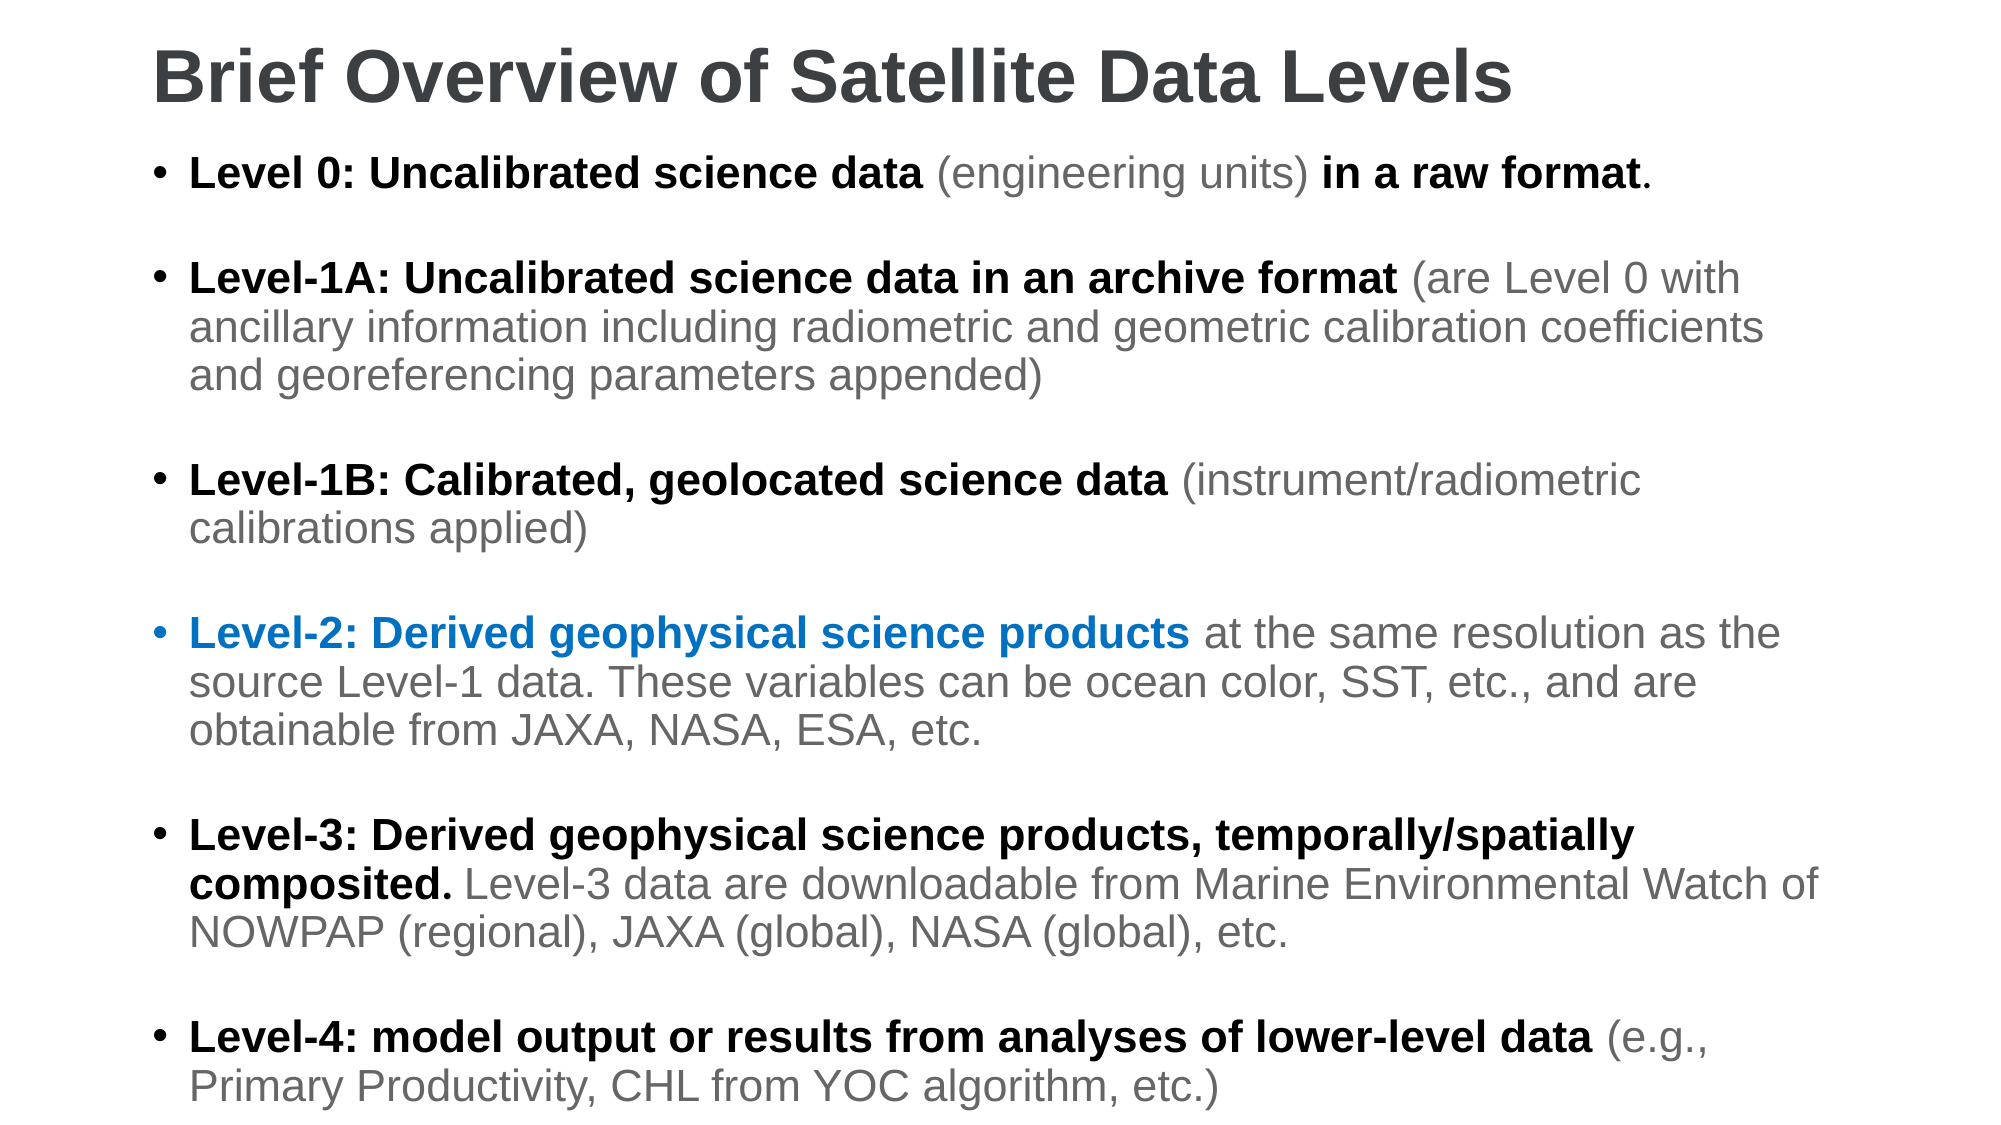

# Brief Overview of Satellite Data Levels
Level 0: Uncalibrated science data (engineering units) in a raw format.
Level-1A: Uncalibrated science data in an archive format (are Level 0 with ancillary information including radiometric and geometric calibration coefficients and georeferencing parameters appended)
Level-1B: Calibrated, geolocated science data (instrument/radiometric calibrations applied)
Level-2: Derived geophysical science products at the same resolution as the source Level-1 data. These variables can be ocean color, SST, etc., and are obtainable from JAXA, NASA, ESA, etc.
Level-3: Derived geophysical science products, temporally/spatially composited. Level-3 data are downloadable from Marine Environmental Watch of NOWPAP (regional), JAXA (global), NASA (global), etc.
Level-4: model output or results from analyses of lower-level data (e.g., Primary Productivity, CHL from YOC algorithm, etc.)